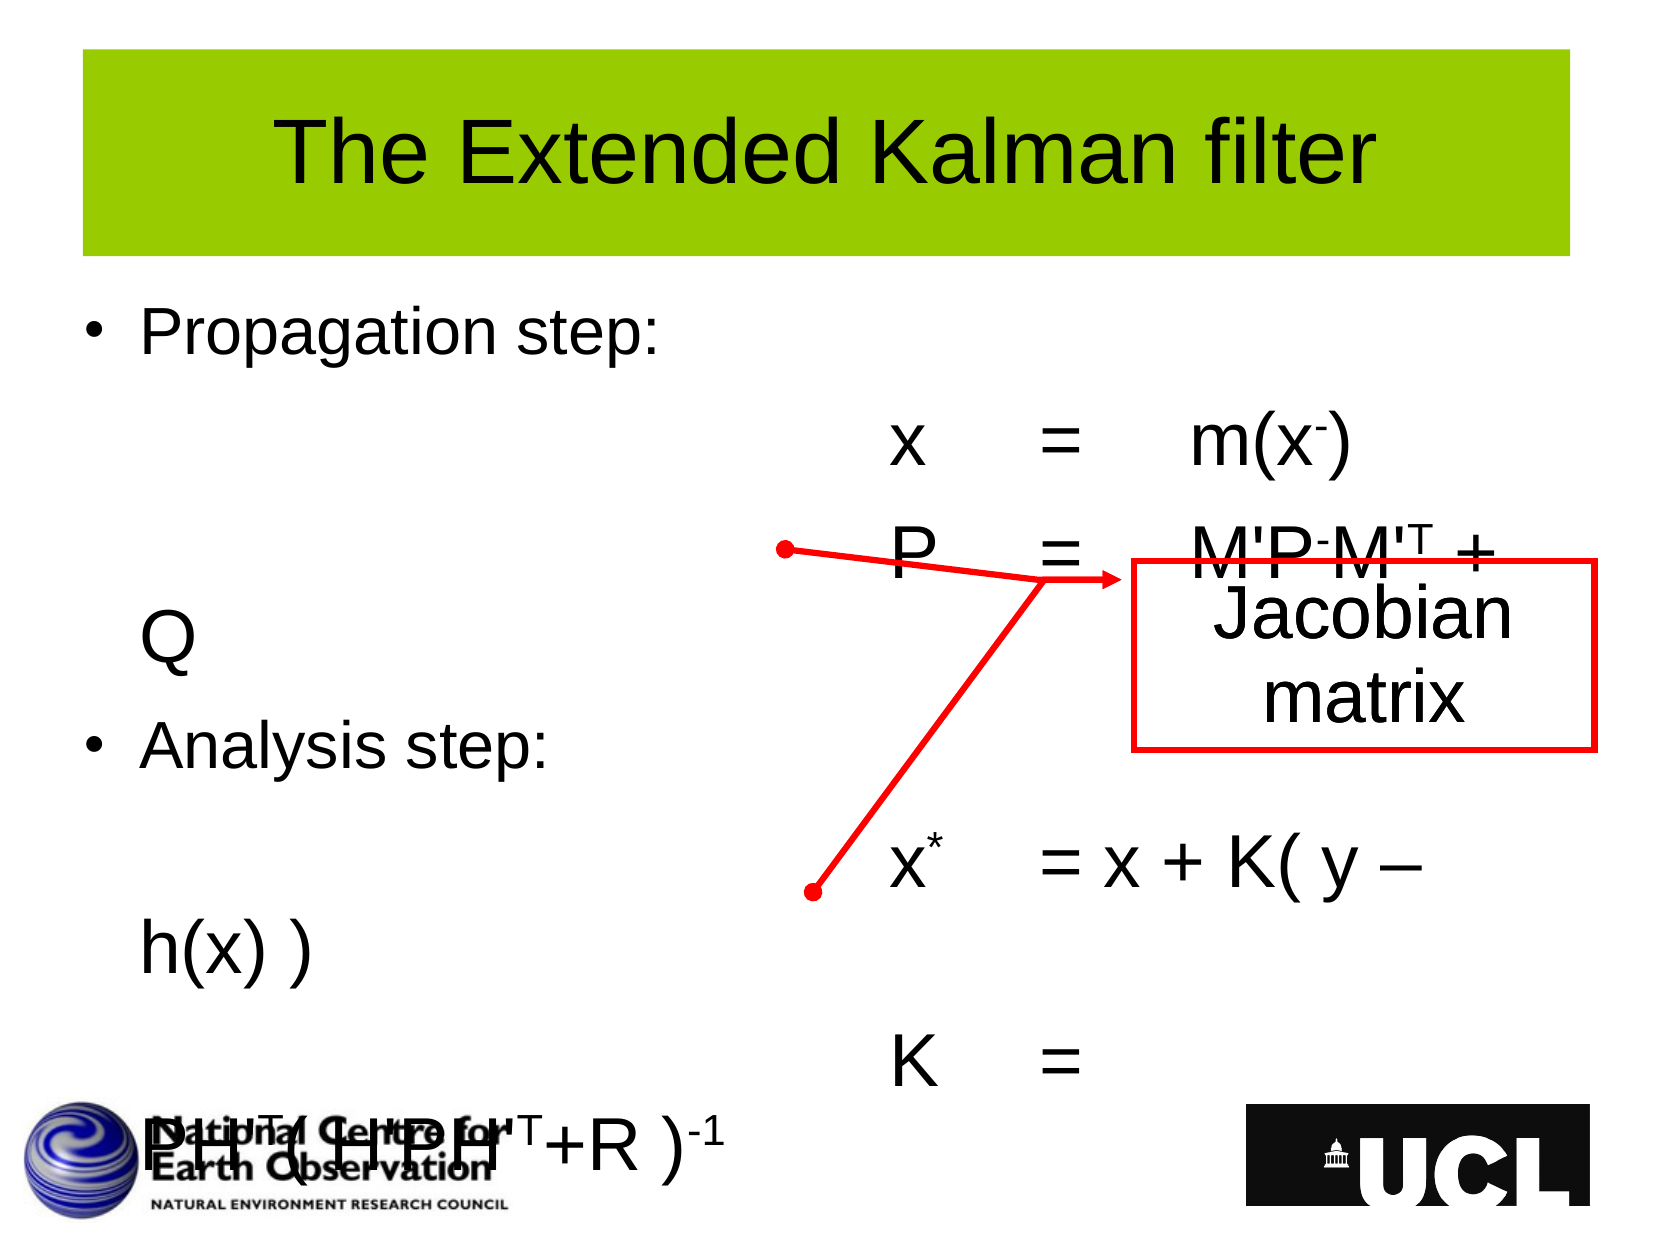

# The Extended Kalman filter
Propagation step:
						x	=	m(x-)
						P	=	M'P-M'T + Q
Analysis step:
			 			x*	= x + K( y – h(x) )
						K	= PH'T( H'PH'T+R )-1

Jacobian matrix
Jacobian matrix